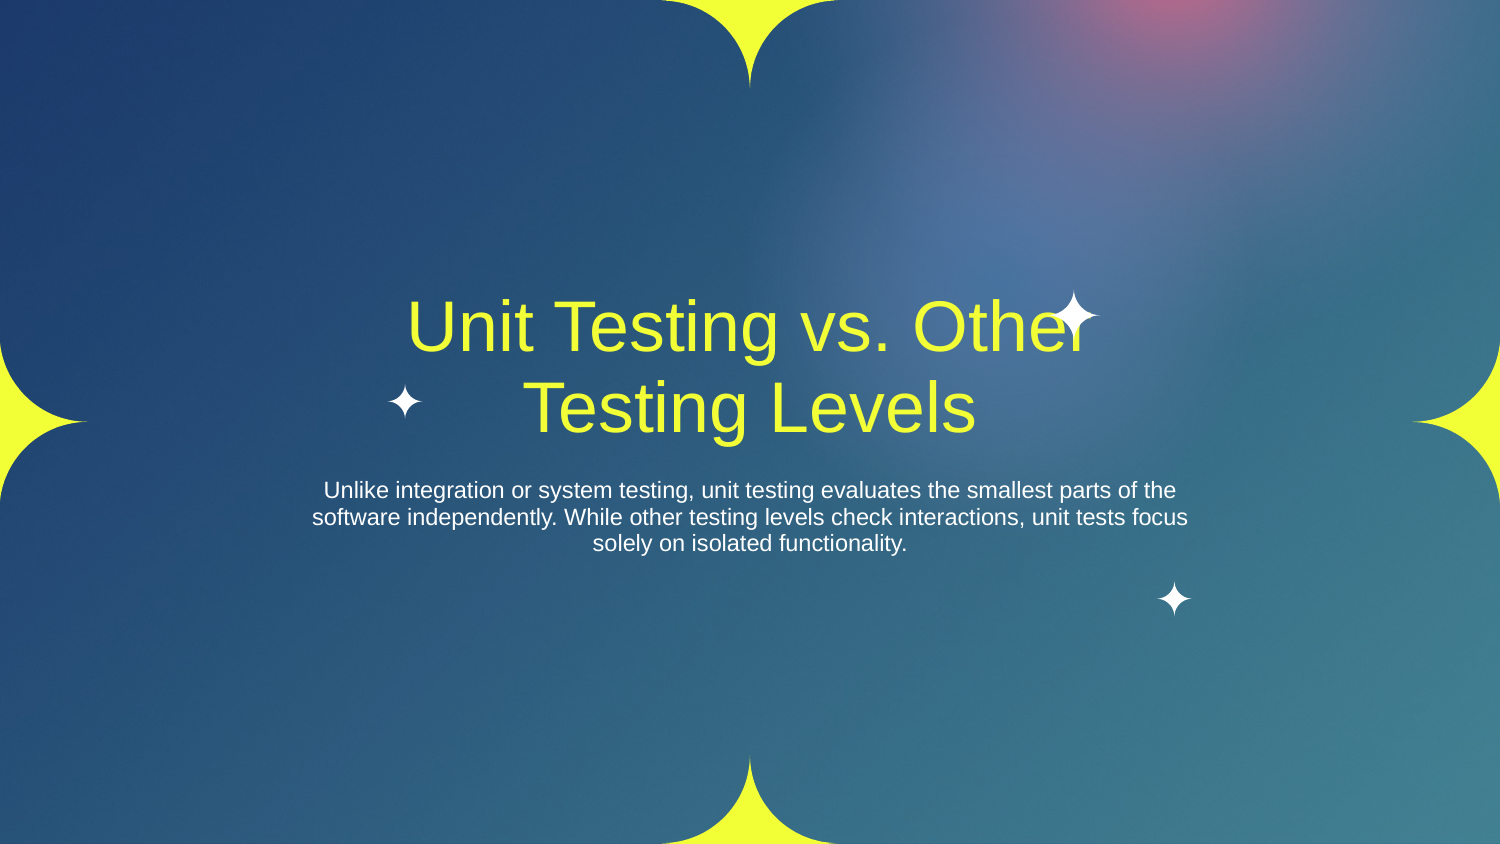

# Unit Testing vs. Other Testing Levels

Unlike integration or system testing, unit testing evaluates the smallest parts of the software independently. While other testing levels check interactions, unit tests focus solely on isolated functionality.